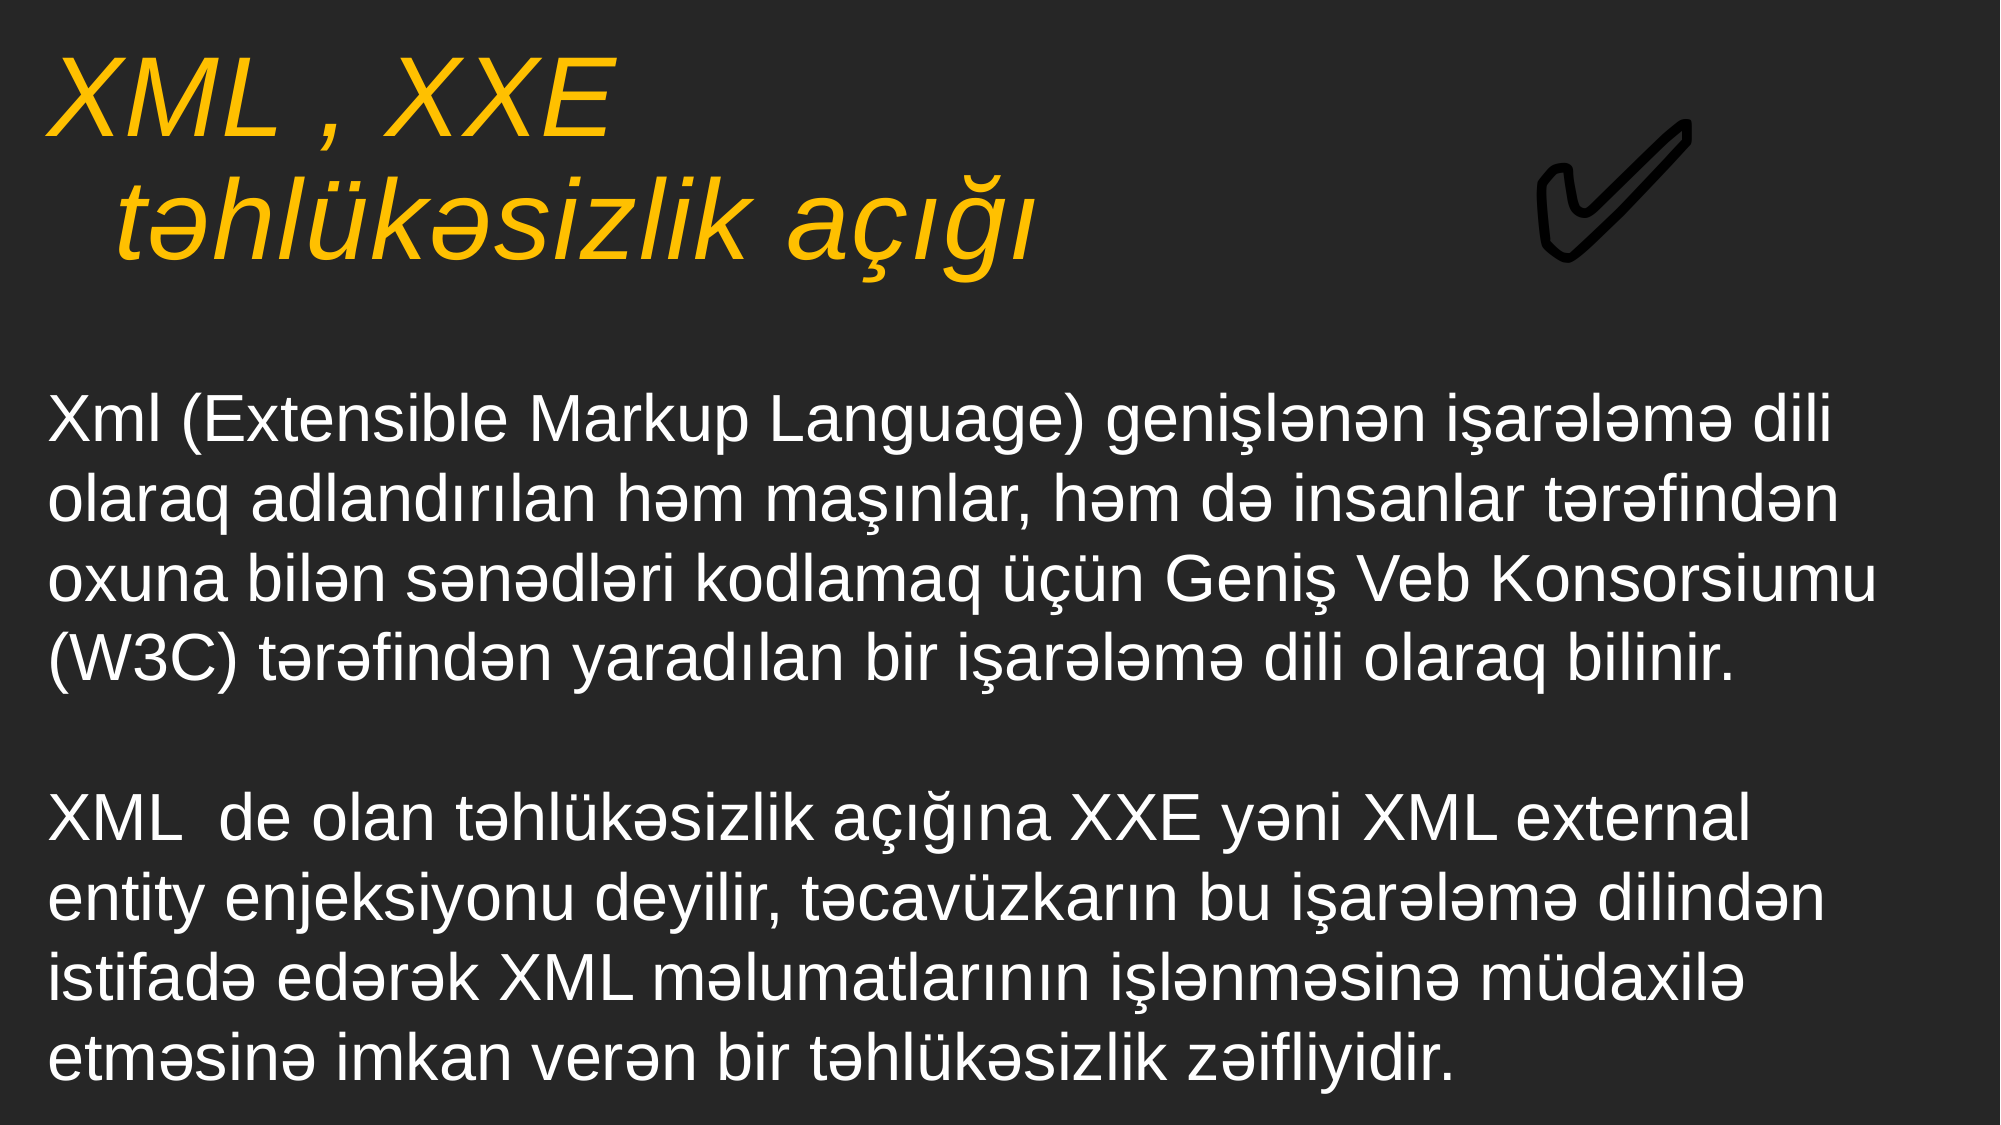

# XML , XXE təhlükəsizlik açığı
✅
Xml (Extensible Markup Language) genişlənən işarələmə dili olaraq adlandırılan həm maşınlar, həm də insanlar tərəfindən oxuna bilən sənədləri kodlamaq üçün Geniş Veb Konsorsiumu (W3C) tərəfindən yaradılan bir işarələmə dili olaraq bilinir.

XML  de olan təhlükəsizlik açığına XXE yəni XML external entity enjeksiyonu deyilir, təcavüzkarın bu işarələmə dilindən istifadə edərək XML məlumatlarının işlənməsinə müdaxilə etməsinə imkan verən bir təhlükəsizlik zəifliyidir.